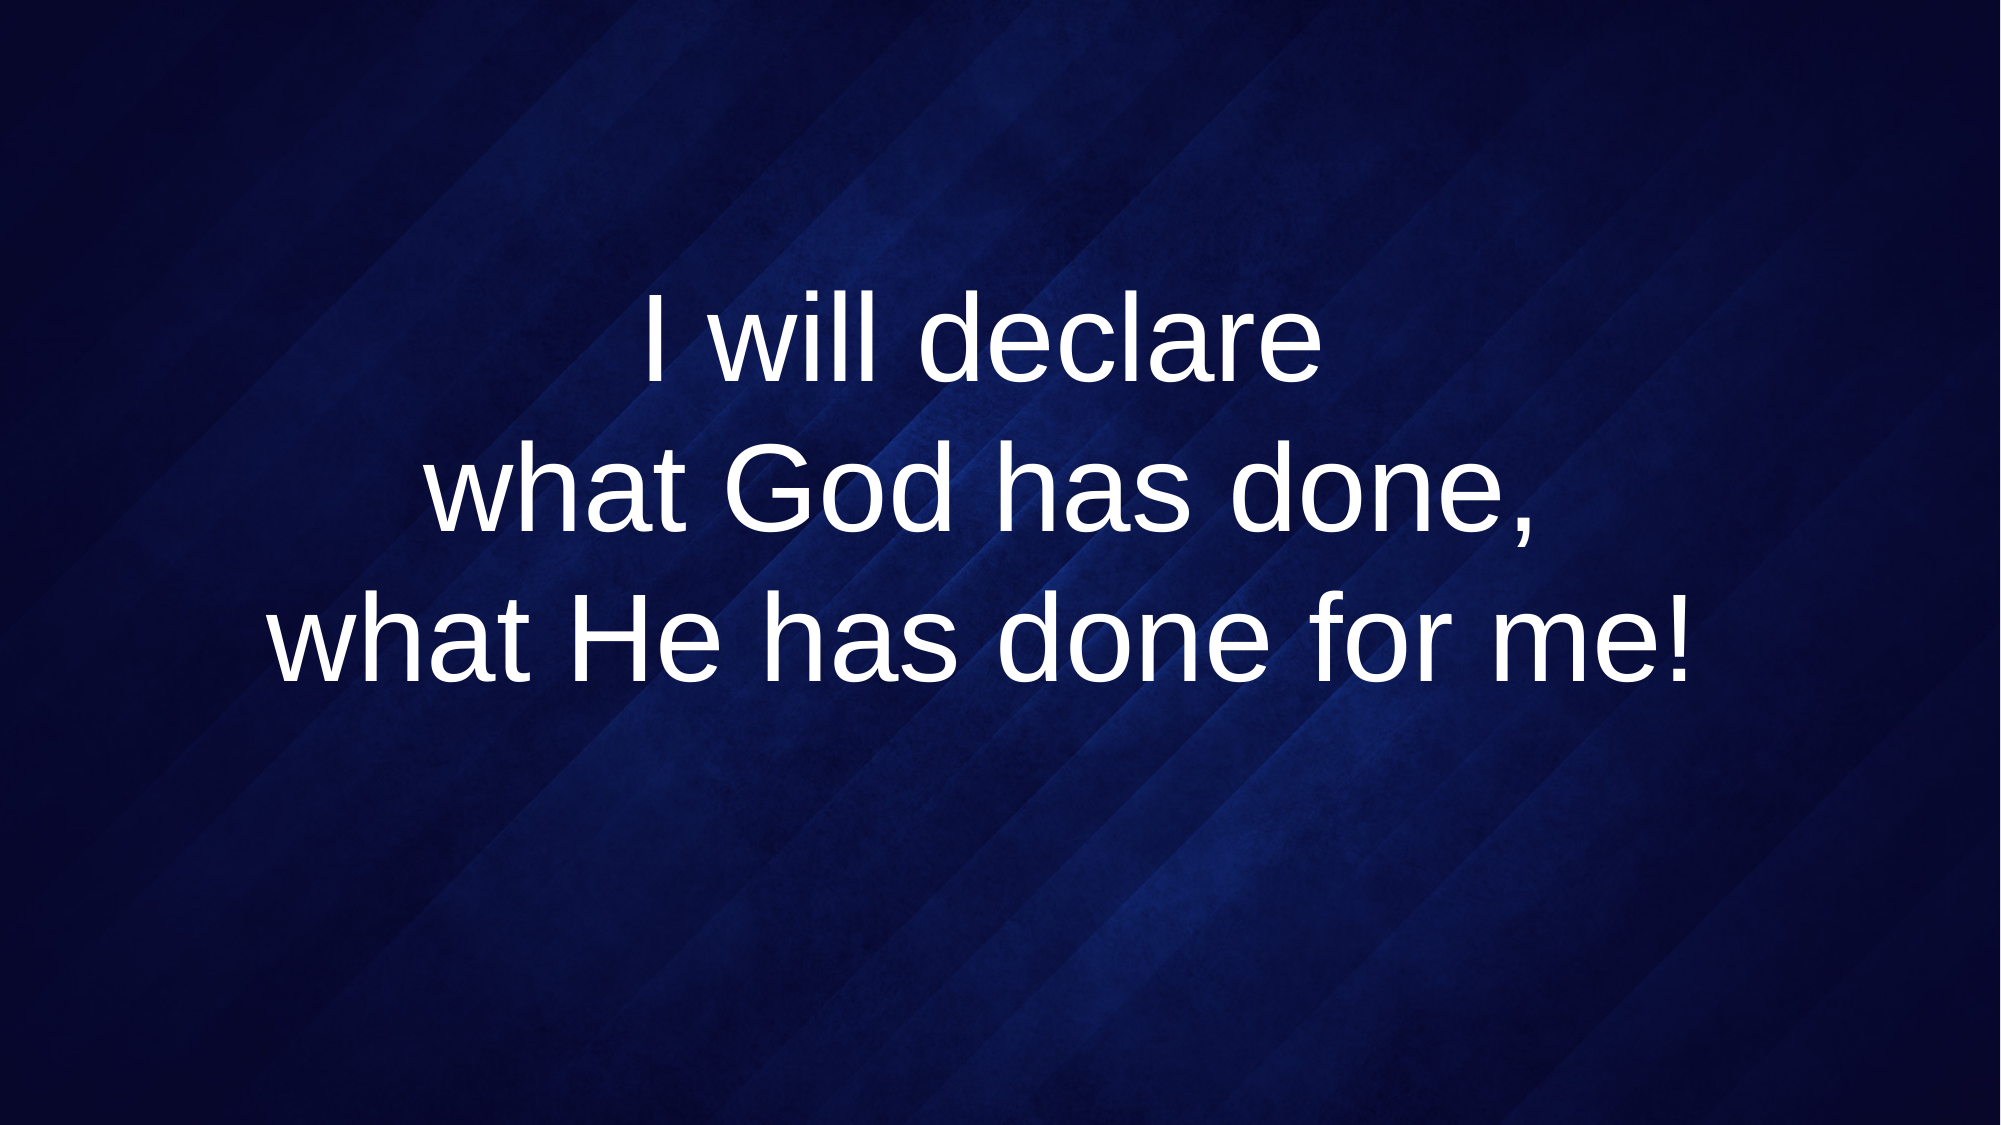

# I will declare what God has done, what He has done for me!